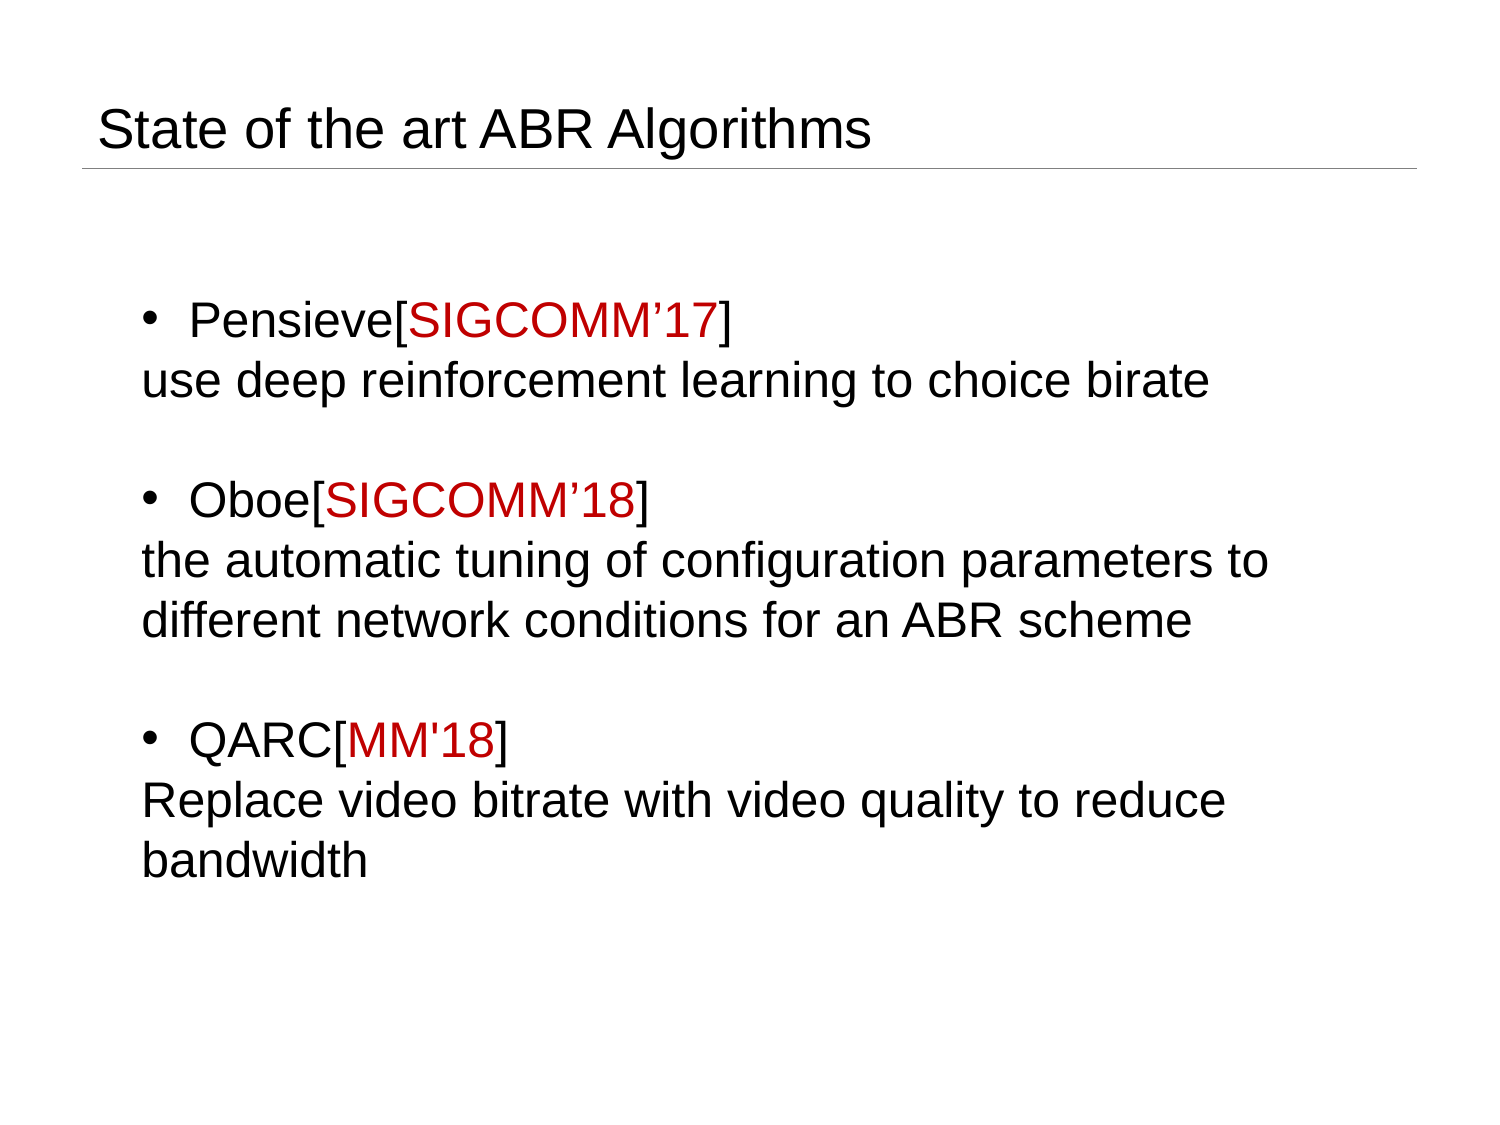

# State of the art ABR Algorithms
Pensieve[SIGCOMM’17]
use deep reinforcement learning to choice birate

Oboe[SIGCOMM’18]
the automatic tuning of configuration parameters to different network conditions for an ABR scheme

QARC[MM'18]
Replace video bitrate with video quality to reduce bandwidth